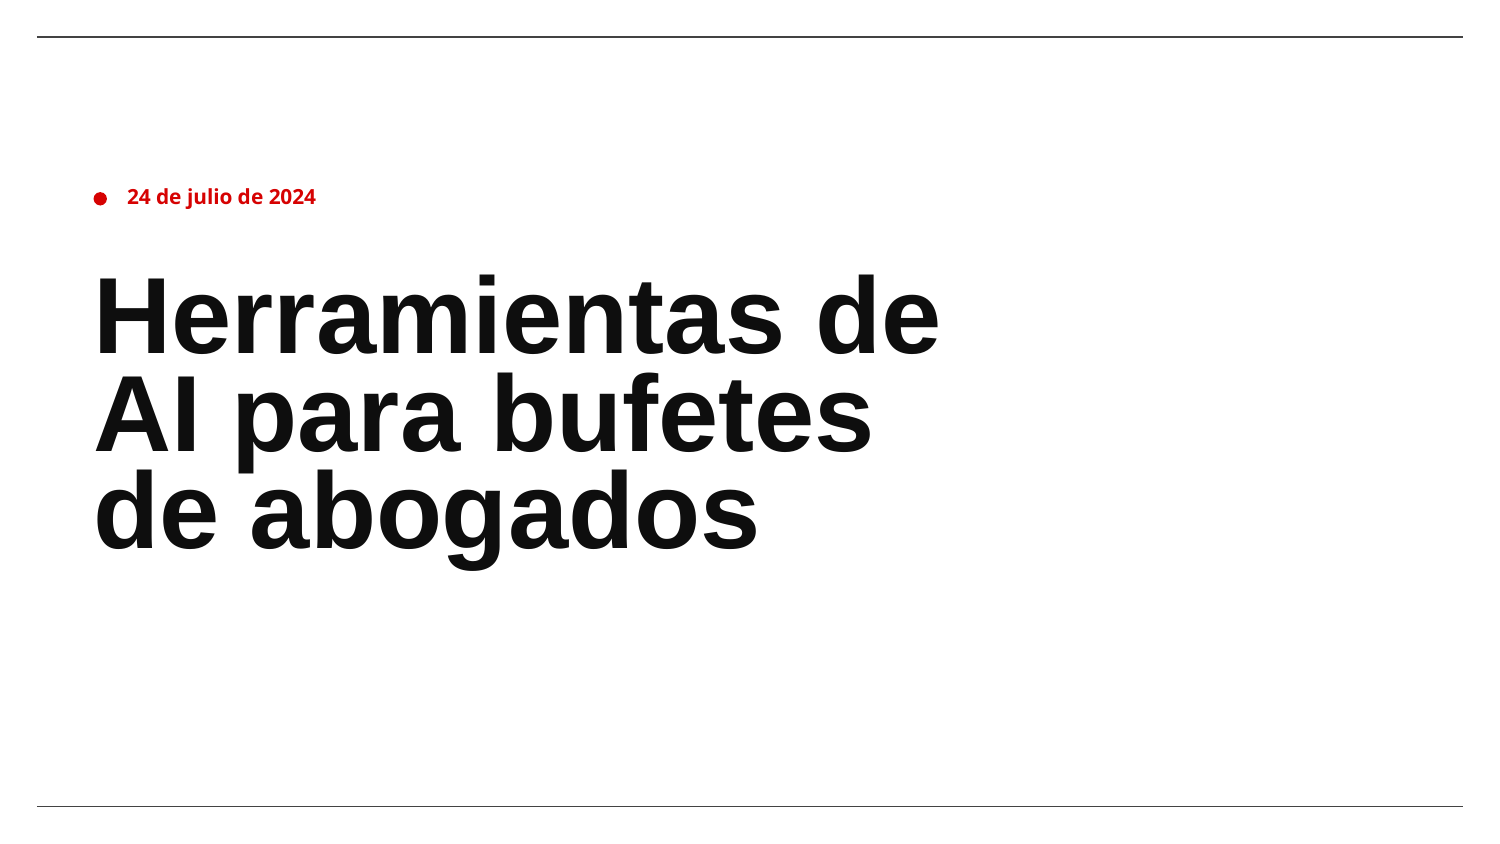

24 de julio de 2024

# Herramientas de AI para bufetes de abogados